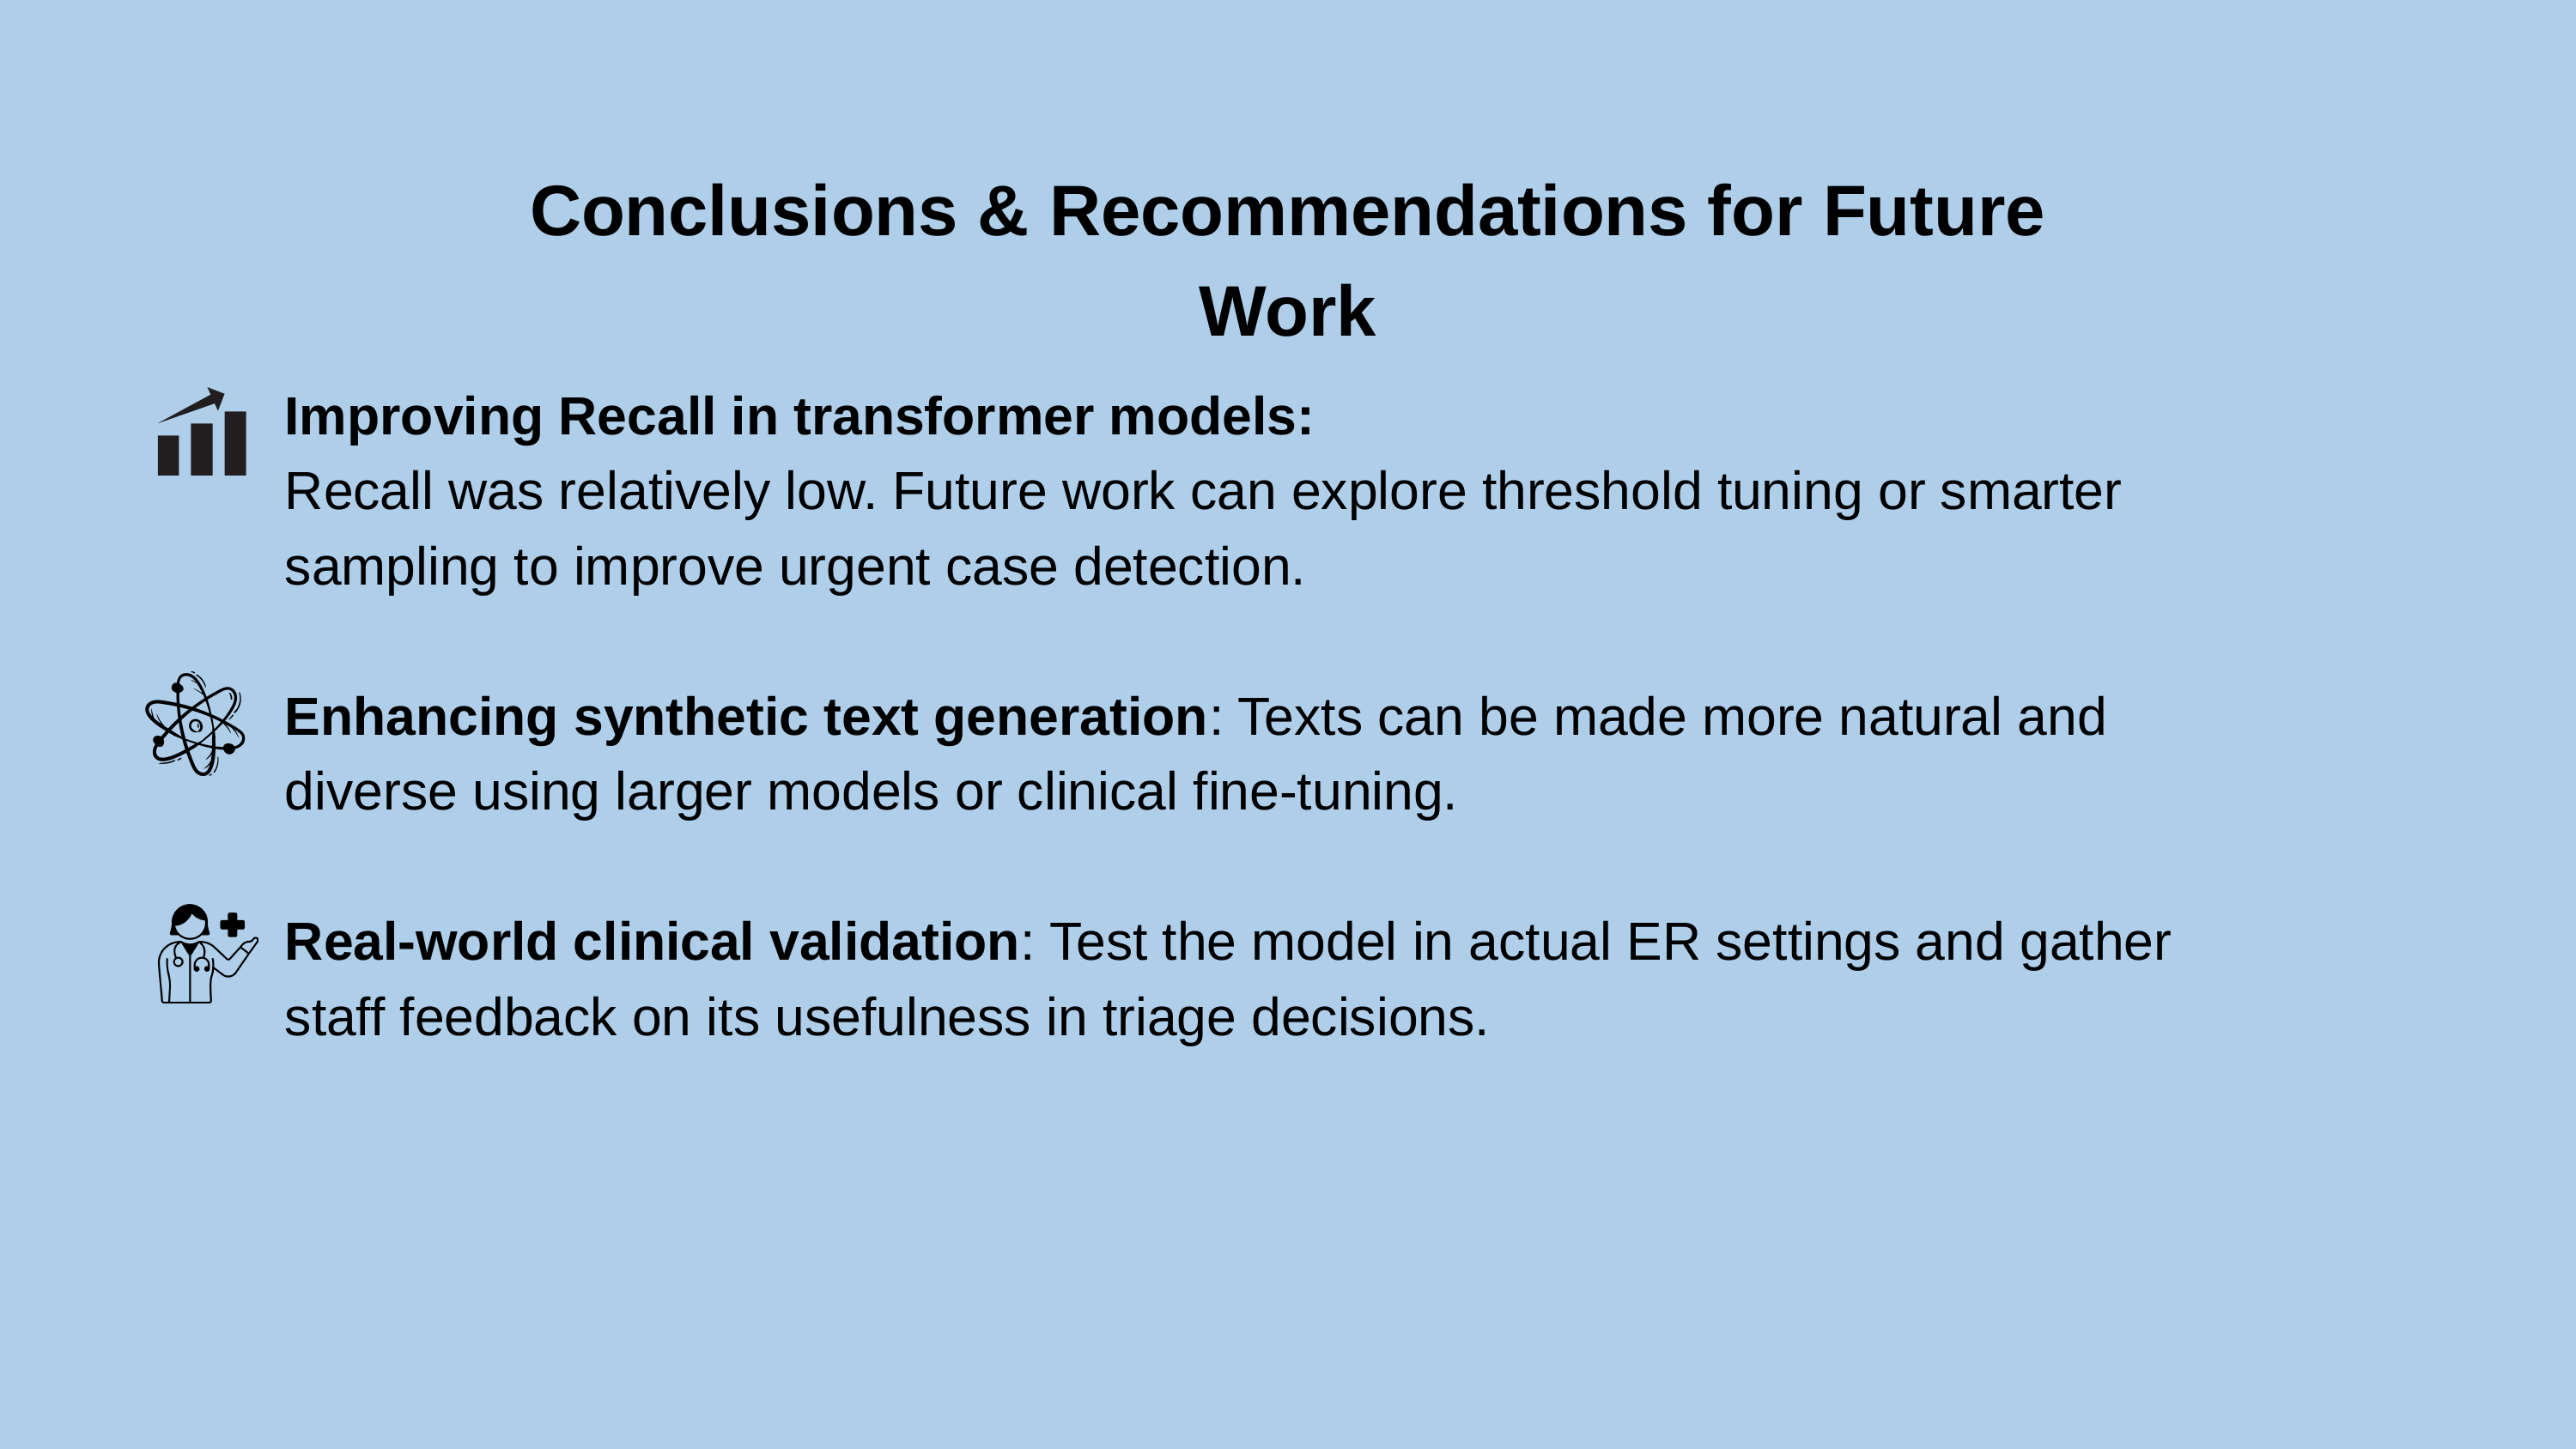

Conclusions & Recommendations for Future Work
Improving Recall in transformer models:
Recall was relatively low. Future work can explore threshold tuning or smarter sampling to improve urgent case detection.

Enhancing synthetic text generation: Texts can be made more natural and diverse using larger models or clinical fine-tuning.

Real-world clinical validation: Test the model in actual ER settings and gather staff feedback on its usefulness in triage decisions.